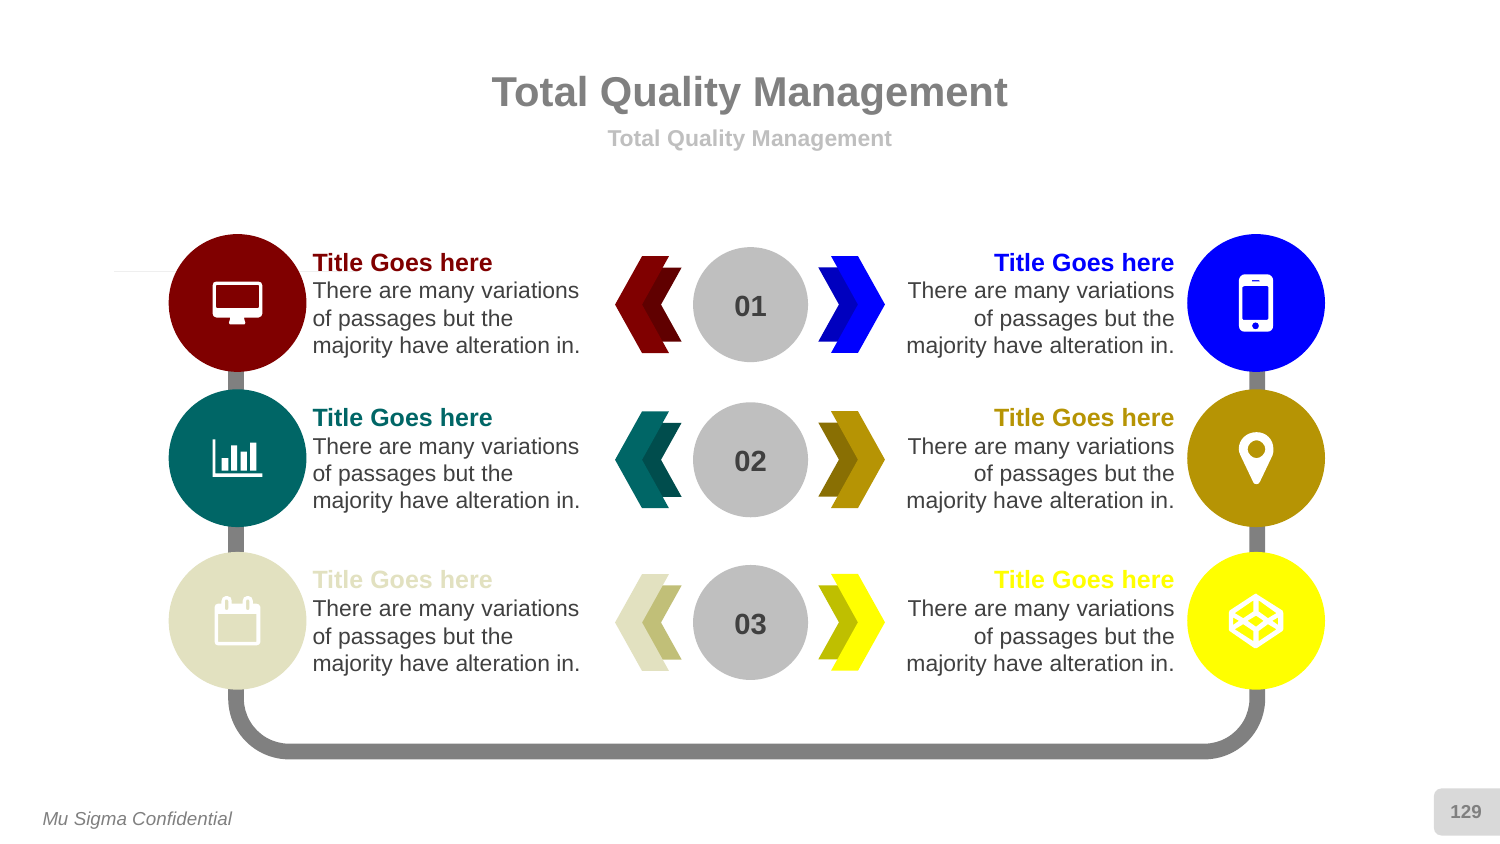

# Total Quality Management
Total Quality Management

Title Goes here
There are many variations of passages but the majority have alteration in.
Title Goes here
There are many variations of passages but the majority have alteration in.
01

Title Goes here
There are many variations of passages but the majority have alteration in.
Title Goes here
There are many variations of passages but the majority have alteration in.
02

Title Goes here
There are many variations of passages but the majority have alteration in.
Title Goes here
There are many variations of passages but the majority have alteration in.
03

129